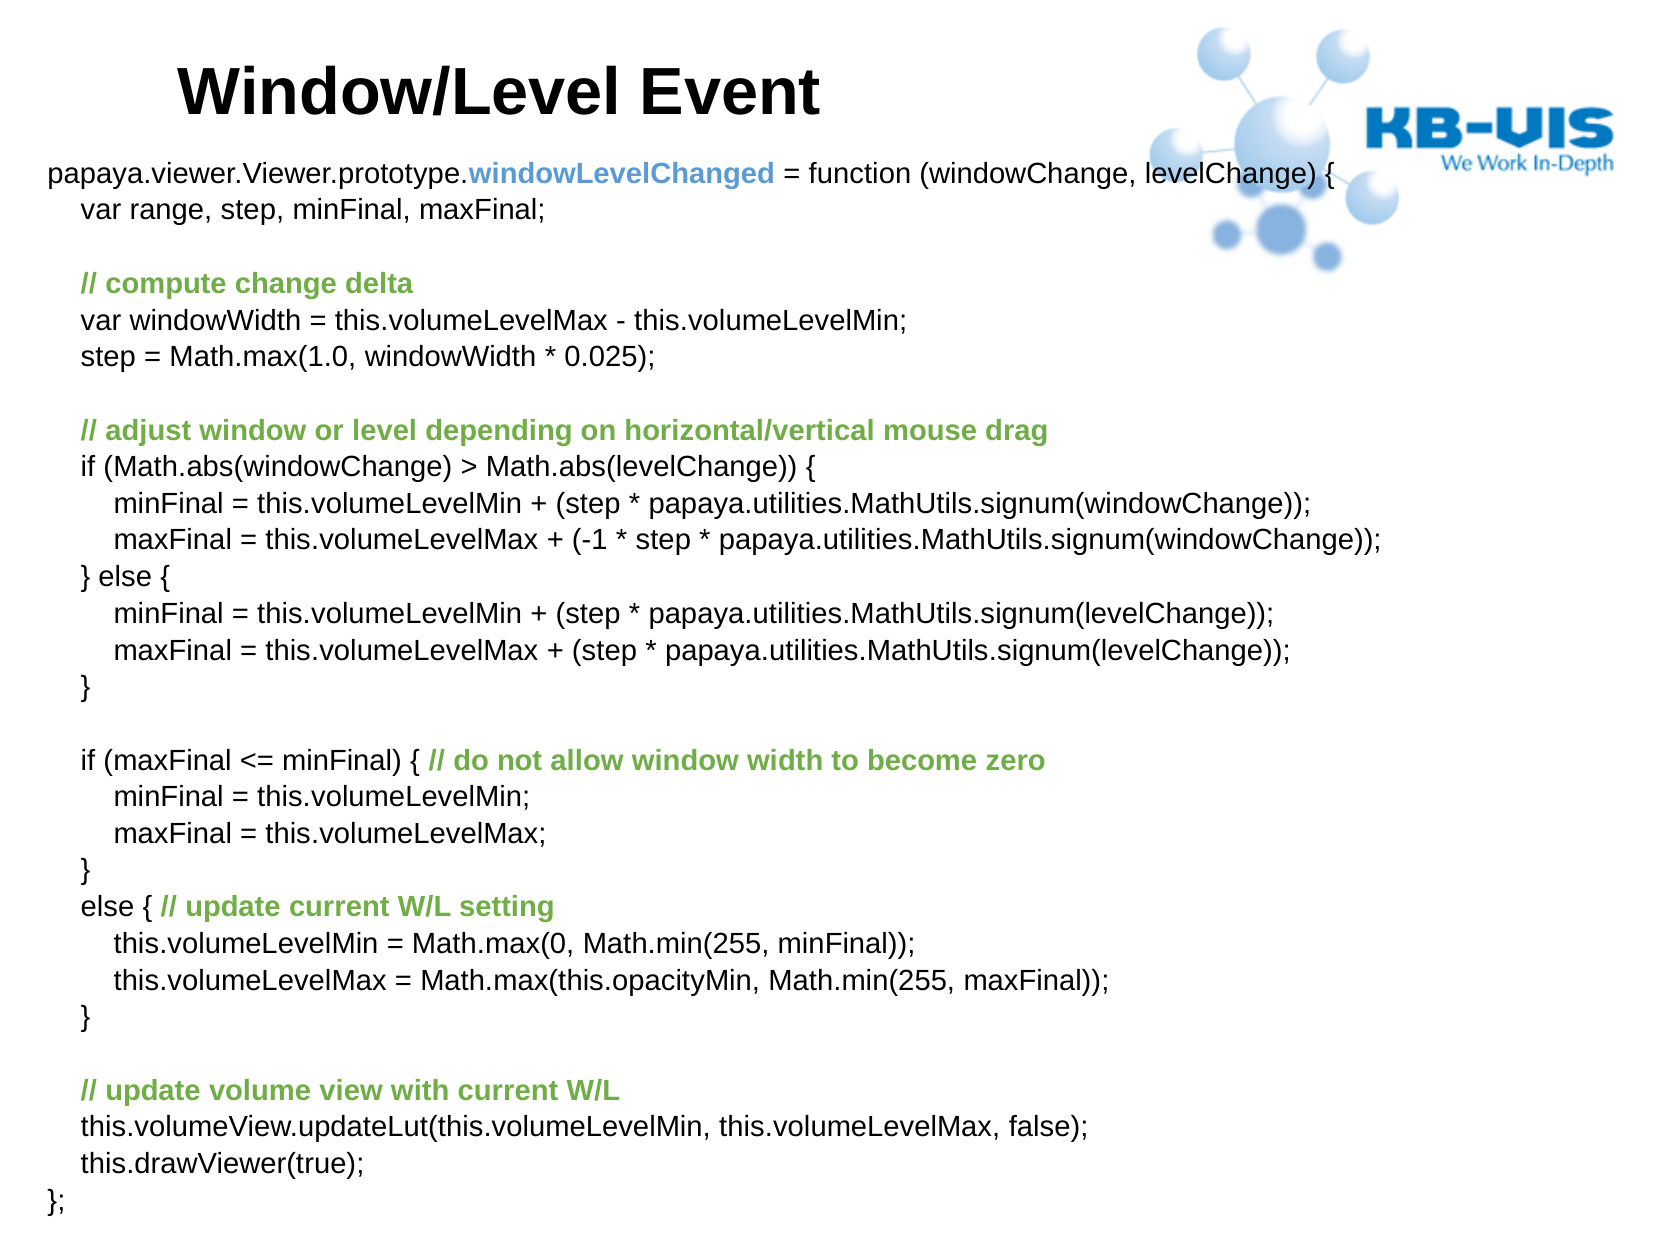

Window/Level Event
papaya.viewer.Viewer.prototype.windowLevelChanged = function (windowChange, levelChange) {
    var range, step, minFinal, maxFinal;

    // compute change delta
    var windowWidth = this.volumeLevelMax - this.volumeLevelMin;
    step = Math.max(1.0, windowWidth * 0.025);

    // adjust window or level depending on horizontal/vertical mouse drag
    if (Math.abs(windowChange) > Math.abs(levelChange)) {
        minFinal = this.volumeLevelMin + (step * papaya.utilities.MathUtils.signum(windowChange));
        maxFinal = this.volumeLevelMax + (-1 * step * papaya.utilities.MathUtils.signum(windowChange));
    } else {
        minFinal = this.volumeLevelMin + (step * papaya.utilities.MathUtils.signum(levelChange));
        maxFinal = this.volumeLevelMax + (step * papaya.utilities.MathUtils.signum(levelChange));
    }

    if (maxFinal <= minFinal) { // do not allow window width to become zero
        minFinal = this.volumeLevelMin;
        maxFinal = this.volumeLevelMax;
    }
    else { // update current W/L setting
        this.volumeLevelMin = Math.max(0, Math.min(255, minFinal));
        this.volumeLevelMax = Math.max(this.opacityMin, Math.min(255, maxFinal));
    }

    // update volume view with current W/L
    this.volumeView.updateLut(this.volumeLevelMin, this.volumeLevelMax, false);
    this.drawViewer(true);
};